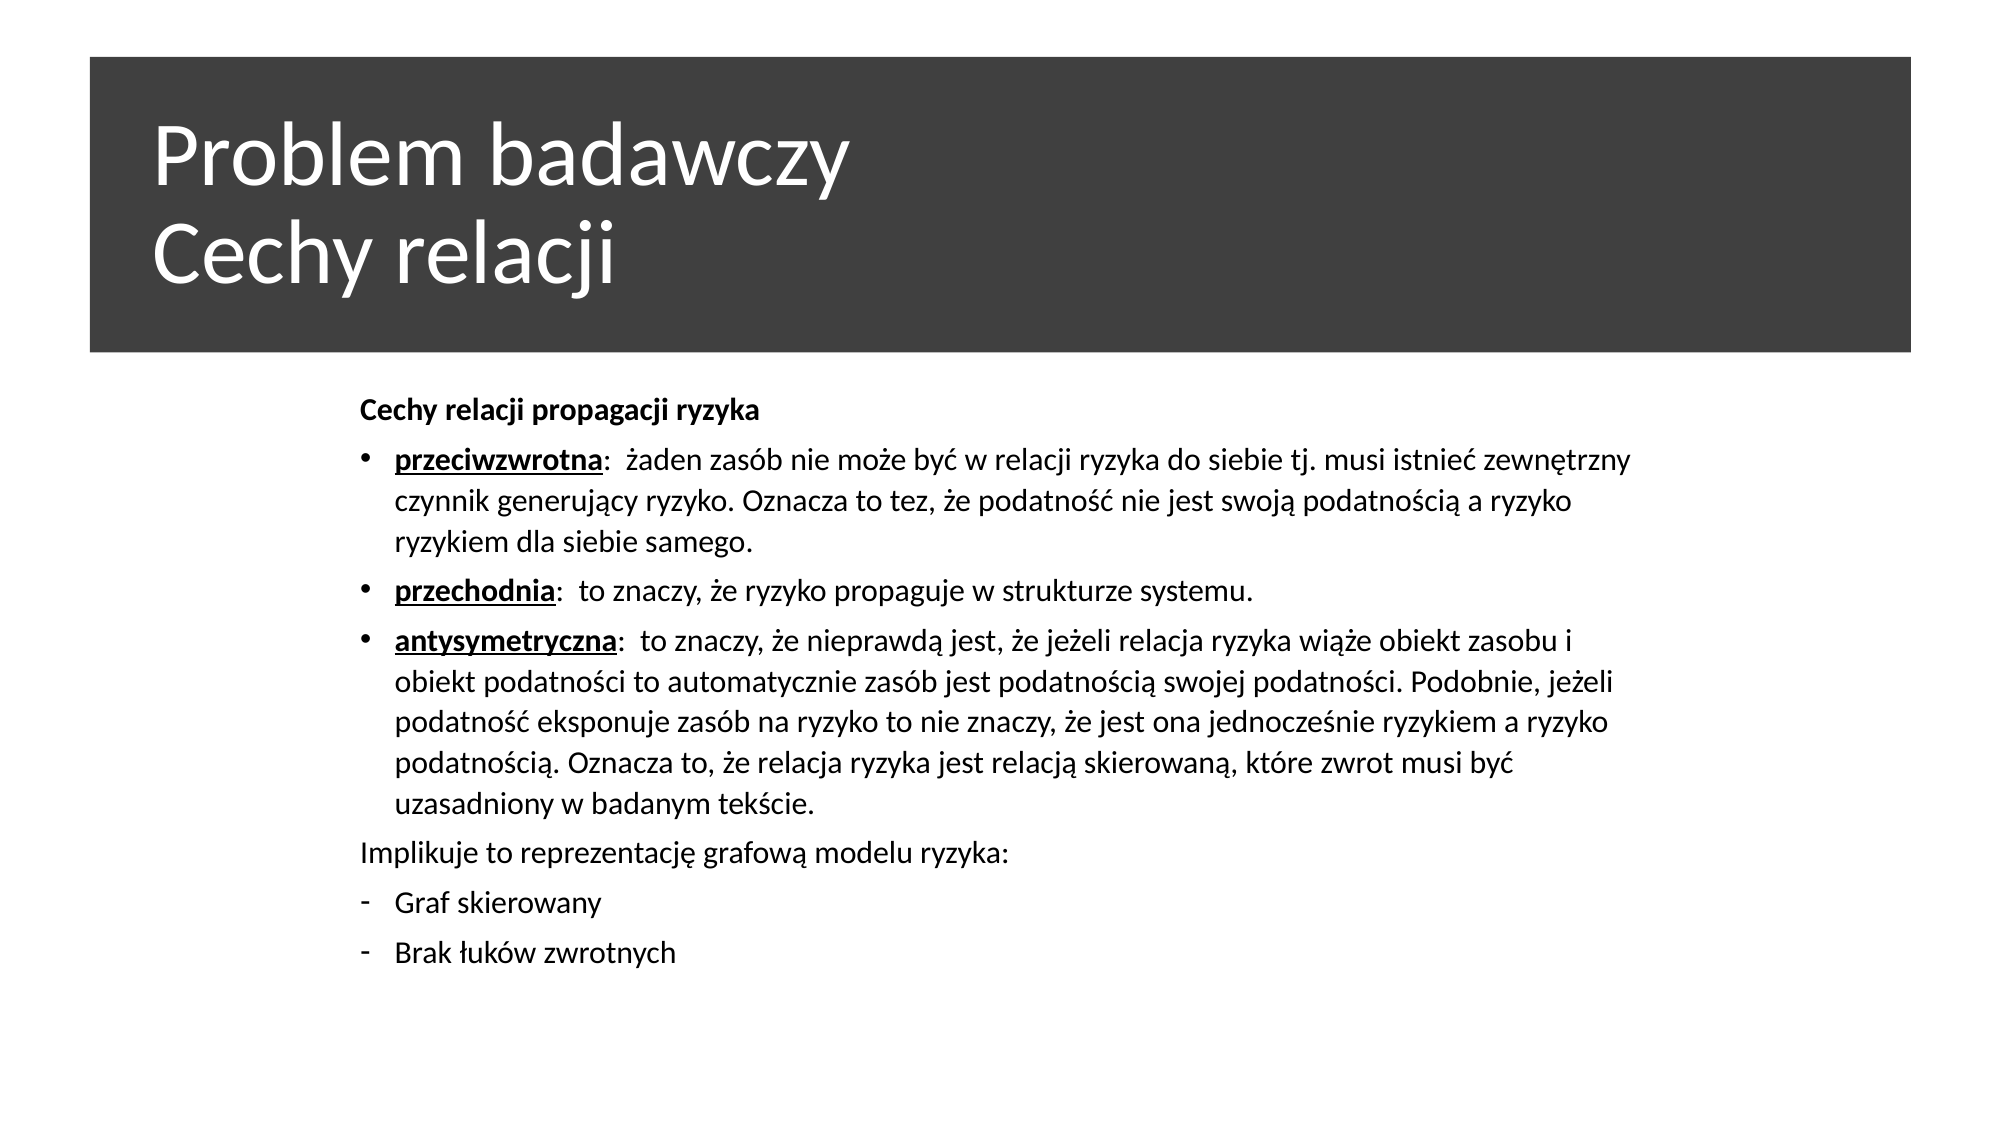

# Problem badawczy Cechy relacji
Cechy relacji propagacji ryzyka
przeciwzwrotna:  żaden zasób nie może być w relacji ryzyka do siebie tj. musi istnieć zewnętrzny czynnik generujący ryzyko. Oznacza to tez, że podatność nie jest swoją podatnością a ryzyko ryzykiem dla siebie samego.
przechodnia:  to znaczy, że ryzyko propaguje w strukturze systemu.
antysymetryczna:  to znaczy, że nieprawdą jest, że jeżeli relacja ryzyka wiąże obiekt zasobu i obiekt podatności to automatycznie zasób jest podatnością swojej podatności. Podobnie, jeżeli podatność eksponuje zasób na ryzyko to nie znaczy, że jest ona jednocześnie ryzykiem a ryzyko podatnością. Oznacza to, że relacja ryzyka jest relacją skierowaną, które zwrot musi być uzasadniony w badanym tekście.
Implikuje to reprezentację grafową modelu ryzyka:
Graf skierowany
Brak łuków zwrotnych

8